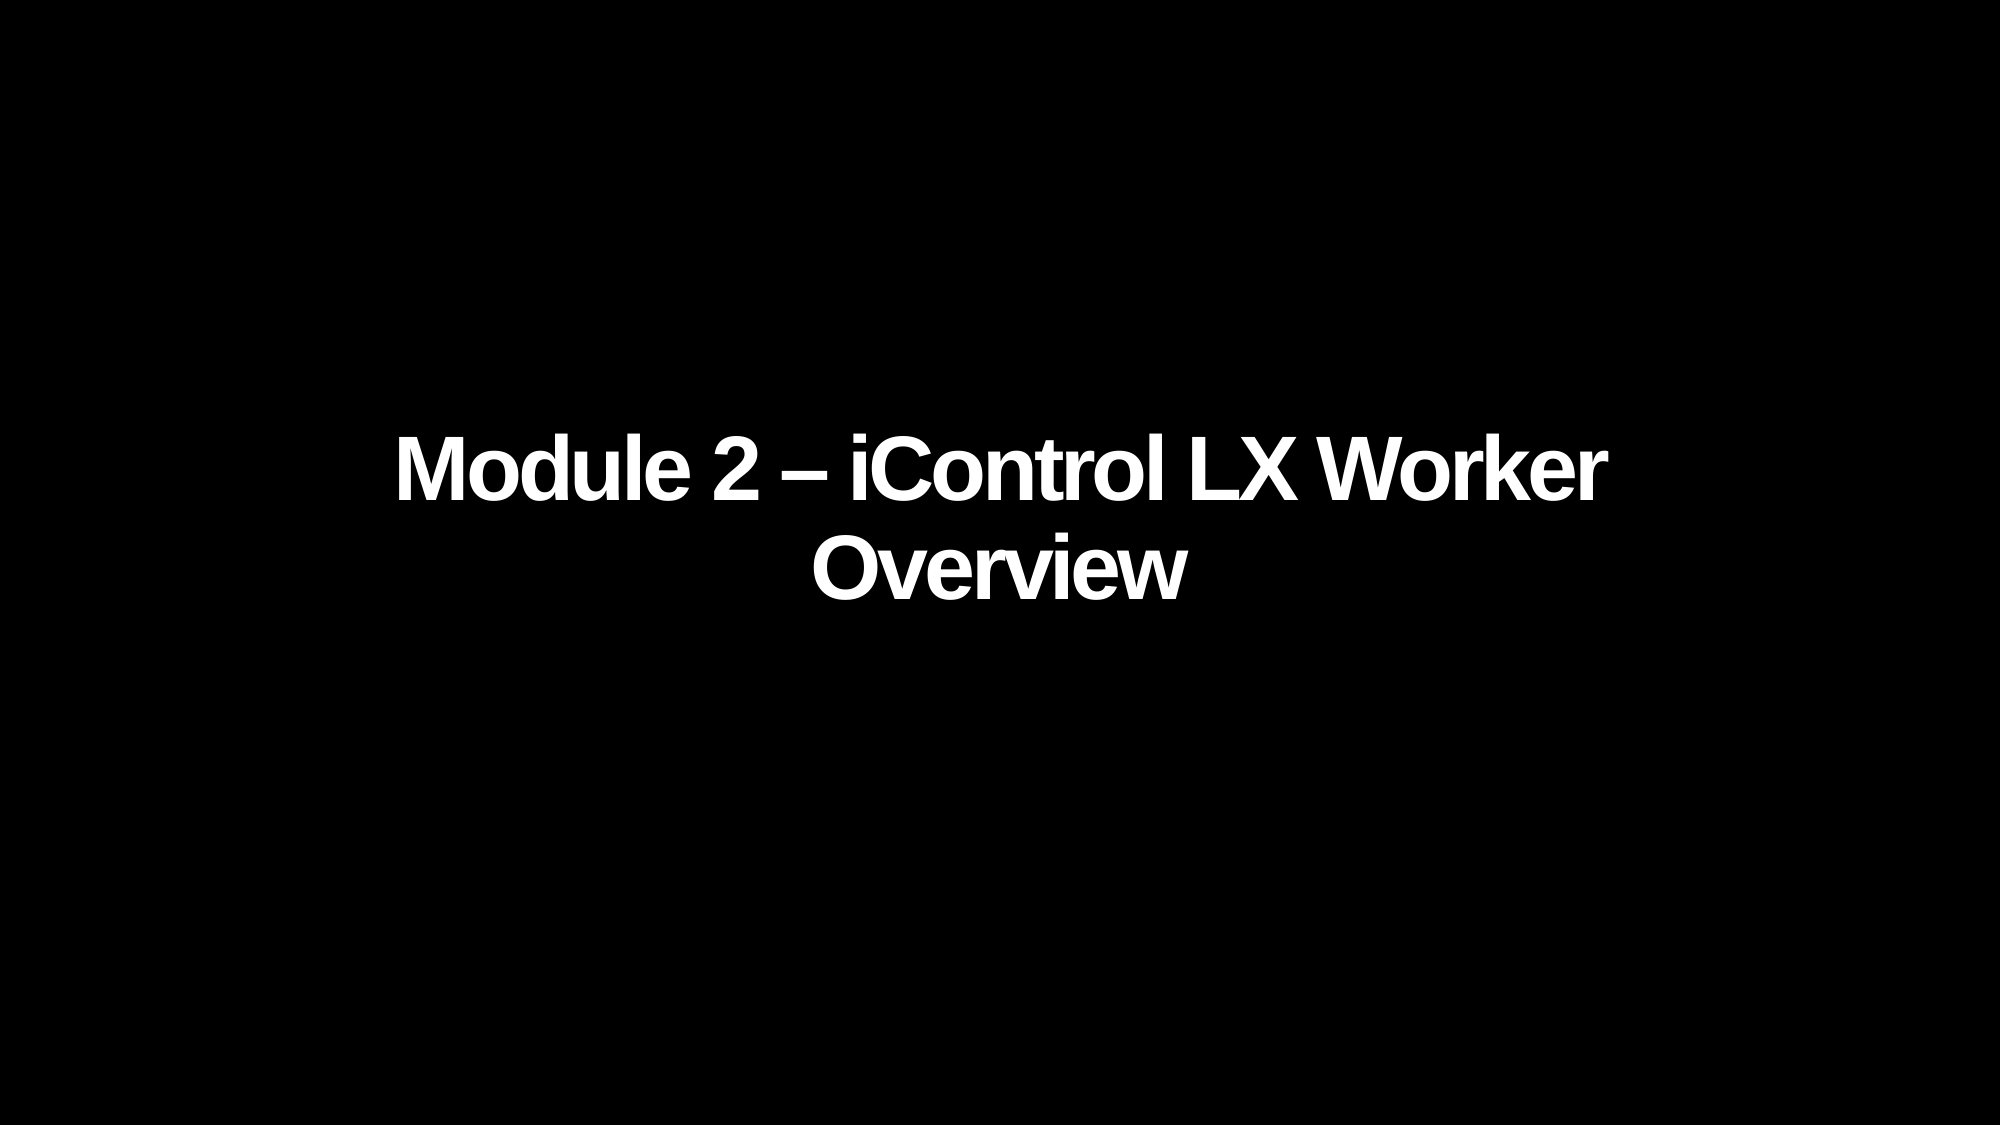

Module 2 – iControl LX Worker Overview